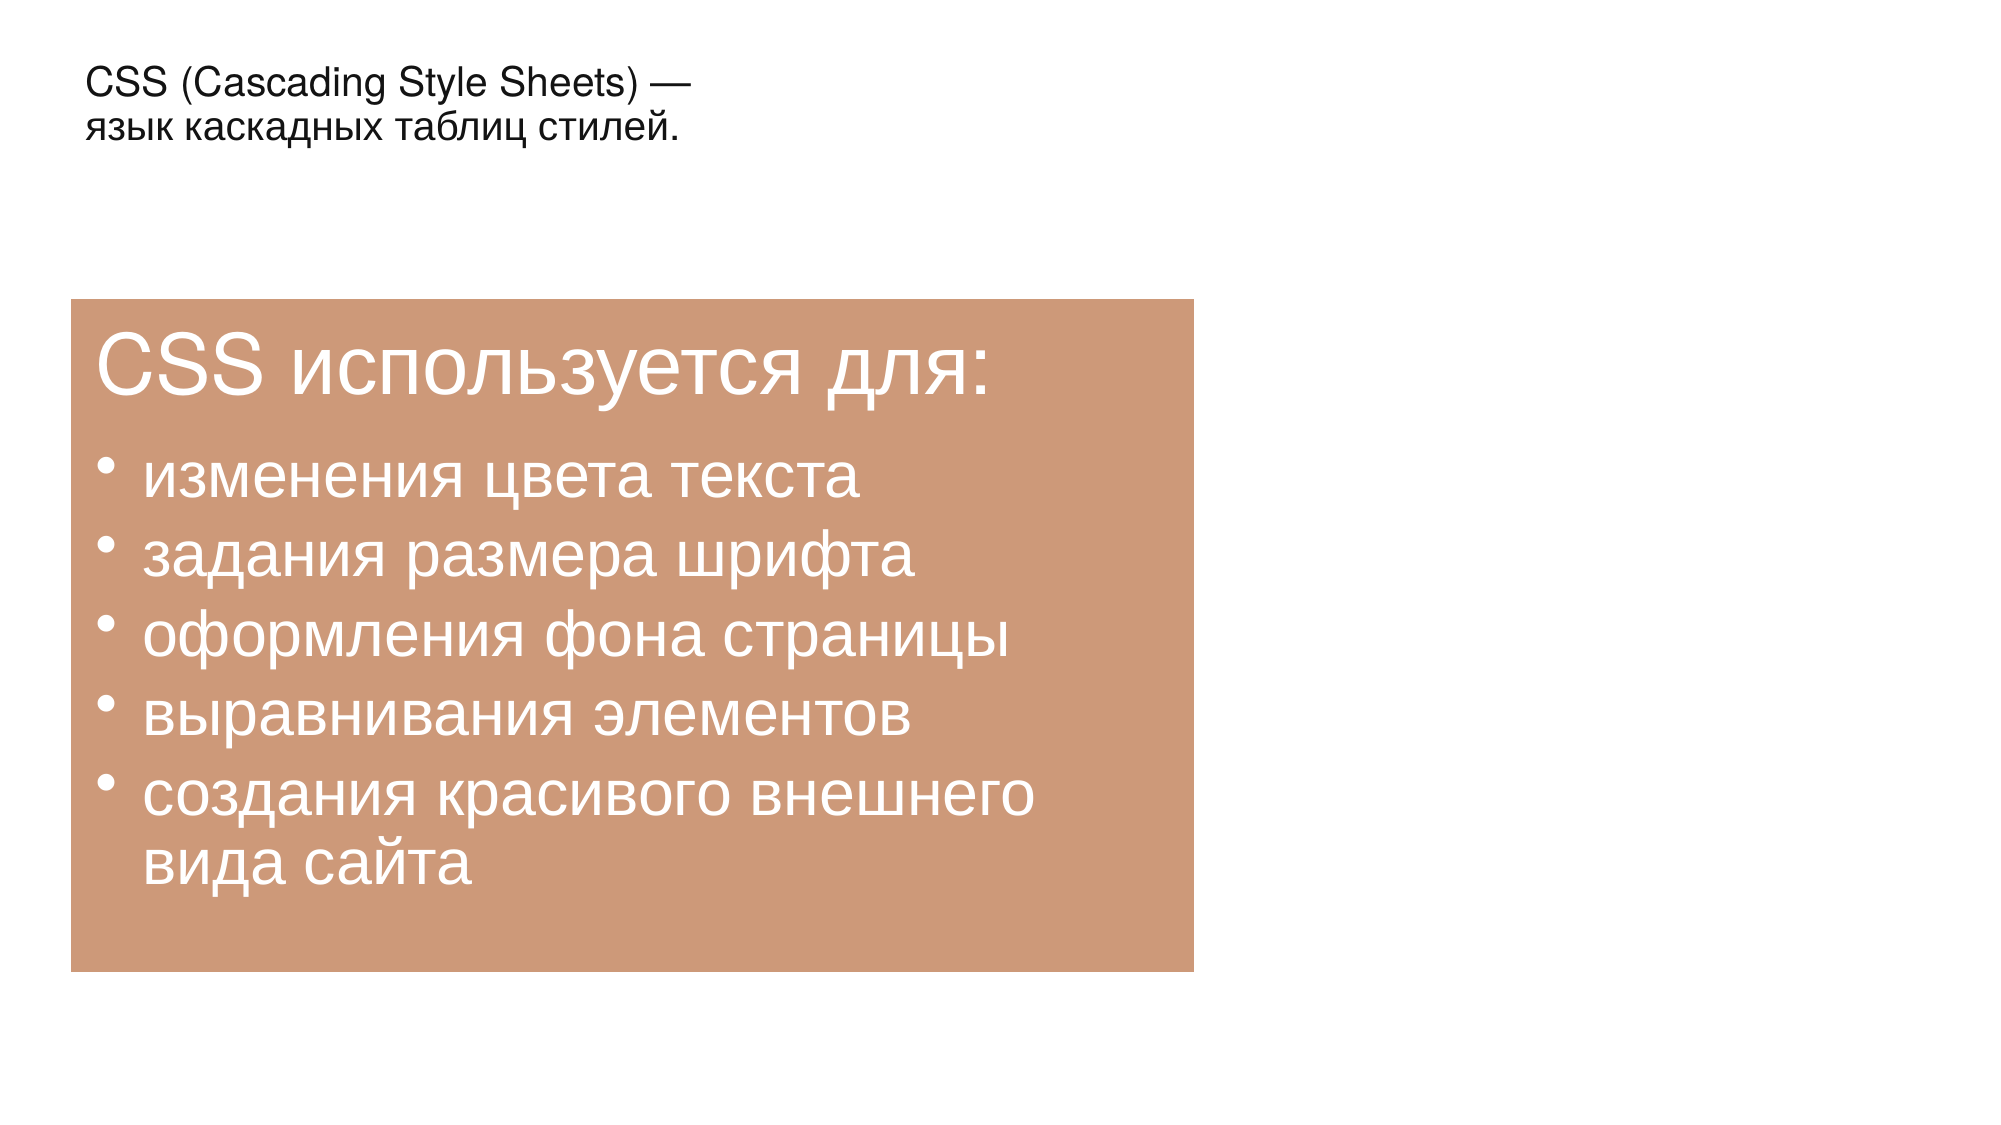

# CSS (Cascading Style Sheets) — язык каскадных таблиц стилей.

CSS используется для:
изменения цвета текста
задания размера шрифта
оформления фона страницы
выравнивания элементов
создания красивого внешнего вида сайта